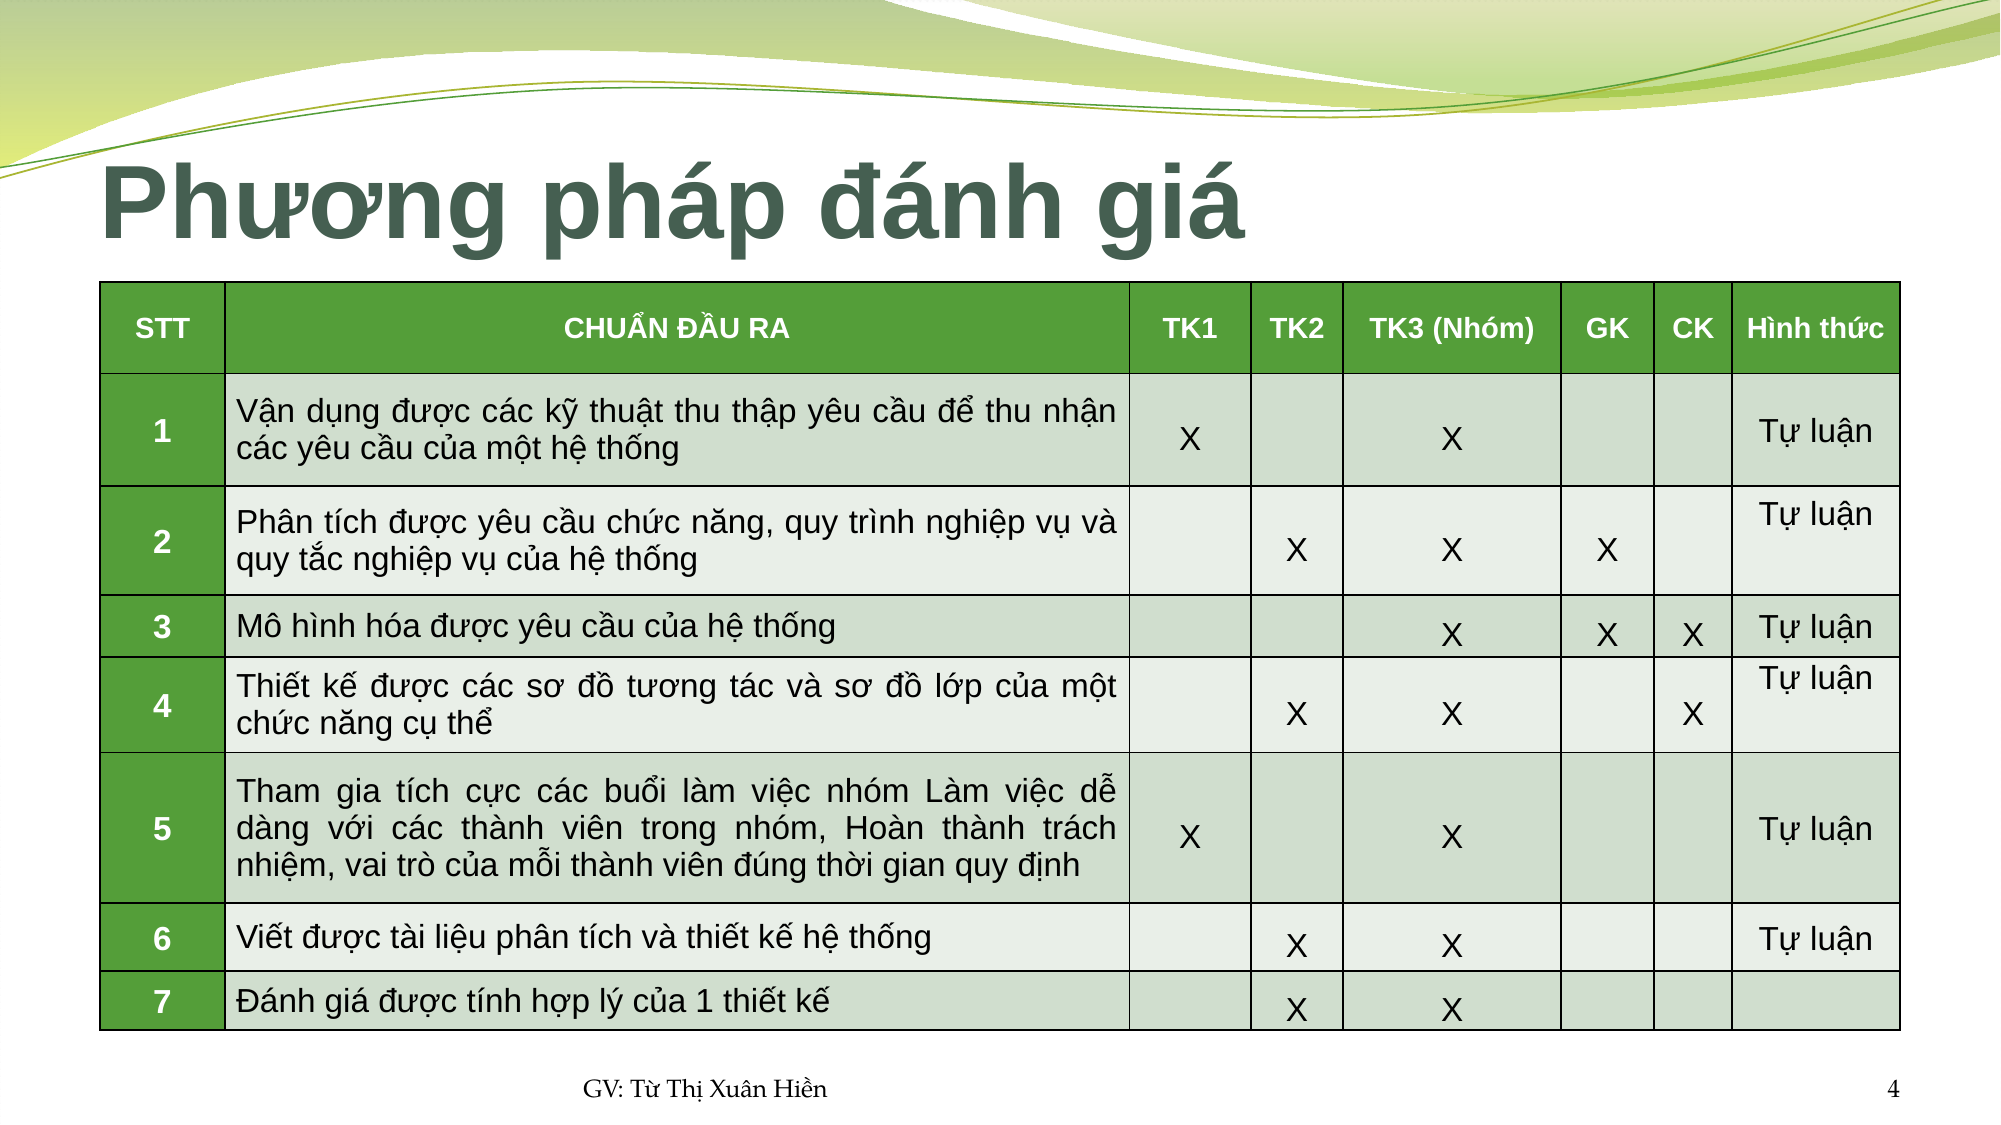

# Phương pháp đánh giá
| STT | CHUẨN ĐẦU RA | TK1 | TK2 | TK3 (Nhóm) | GK | CK | Hình thức |
| --- | --- | --- | --- | --- | --- | --- | --- |
| 1 | Vận dụng được các kỹ thuật thu thập yêu cầu để thu nhận các yêu cầu của một hệ thống | X |  | X |  |  | Tự luận |
| 2 | Phân tích được yêu cầu chức năng, quy trình nghiệp vụ và quy tắc nghiệp vụ của hệ thống |  | X | X | X |  | Tự luận |
| 3 | Mô hình hóa được yêu cầu của hệ thống |  |  | X | X | X | Tự luận |
| 4 | Thiết kế được các sơ đồ tương tác và sơ đồ lớp của một chức năng cụ thể |  | X | X |  | X | Tự luận |
| 5 | Tham gia tích cực các buổi làm việc nhóm Làm việc dễ dàng với các thành viên trong nhóm, Hoàn thành trách nhiệm, vai trò của mỗi thành viên đúng thời gian quy định | X |  | X |  |  | Tự luận |
| 6 | Viết được tài liệu phân tích và thiết kế hệ thống |  | X | X |  |  | Tự luận |
| 7 | Đánh giá được tính hợp lý của 1 thiết kế |  | X | X |  |  |  |
GV: Từ Thị Xuân Hiền
4